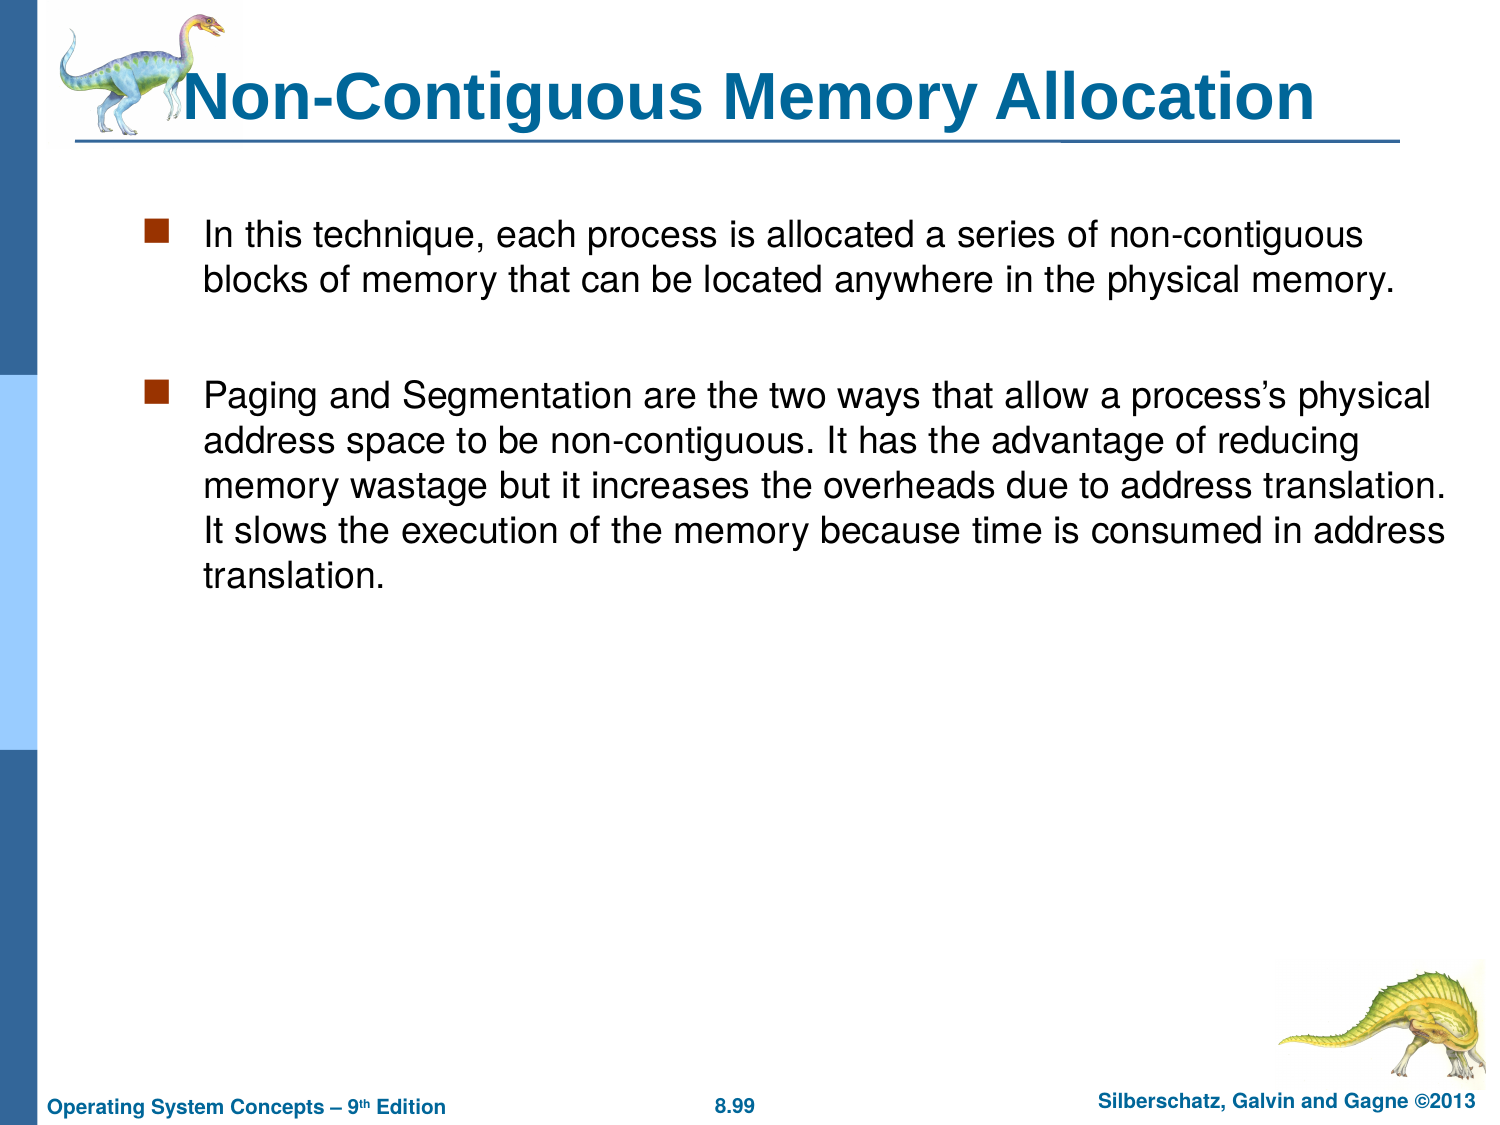

# Non-Contiguous Memory Allocation
In this technique, each process is allocated a series of non-contiguous blocks of memory that can be located anywhere in the physical memory.

Paging and Segmentation are the two ways that allow a process’s physical address space to be non-contiguous. It has the advantage of reducing memory wastage but it increases the overheads due to address translation. It slows the execution of the memory because time is consumed in address translation.